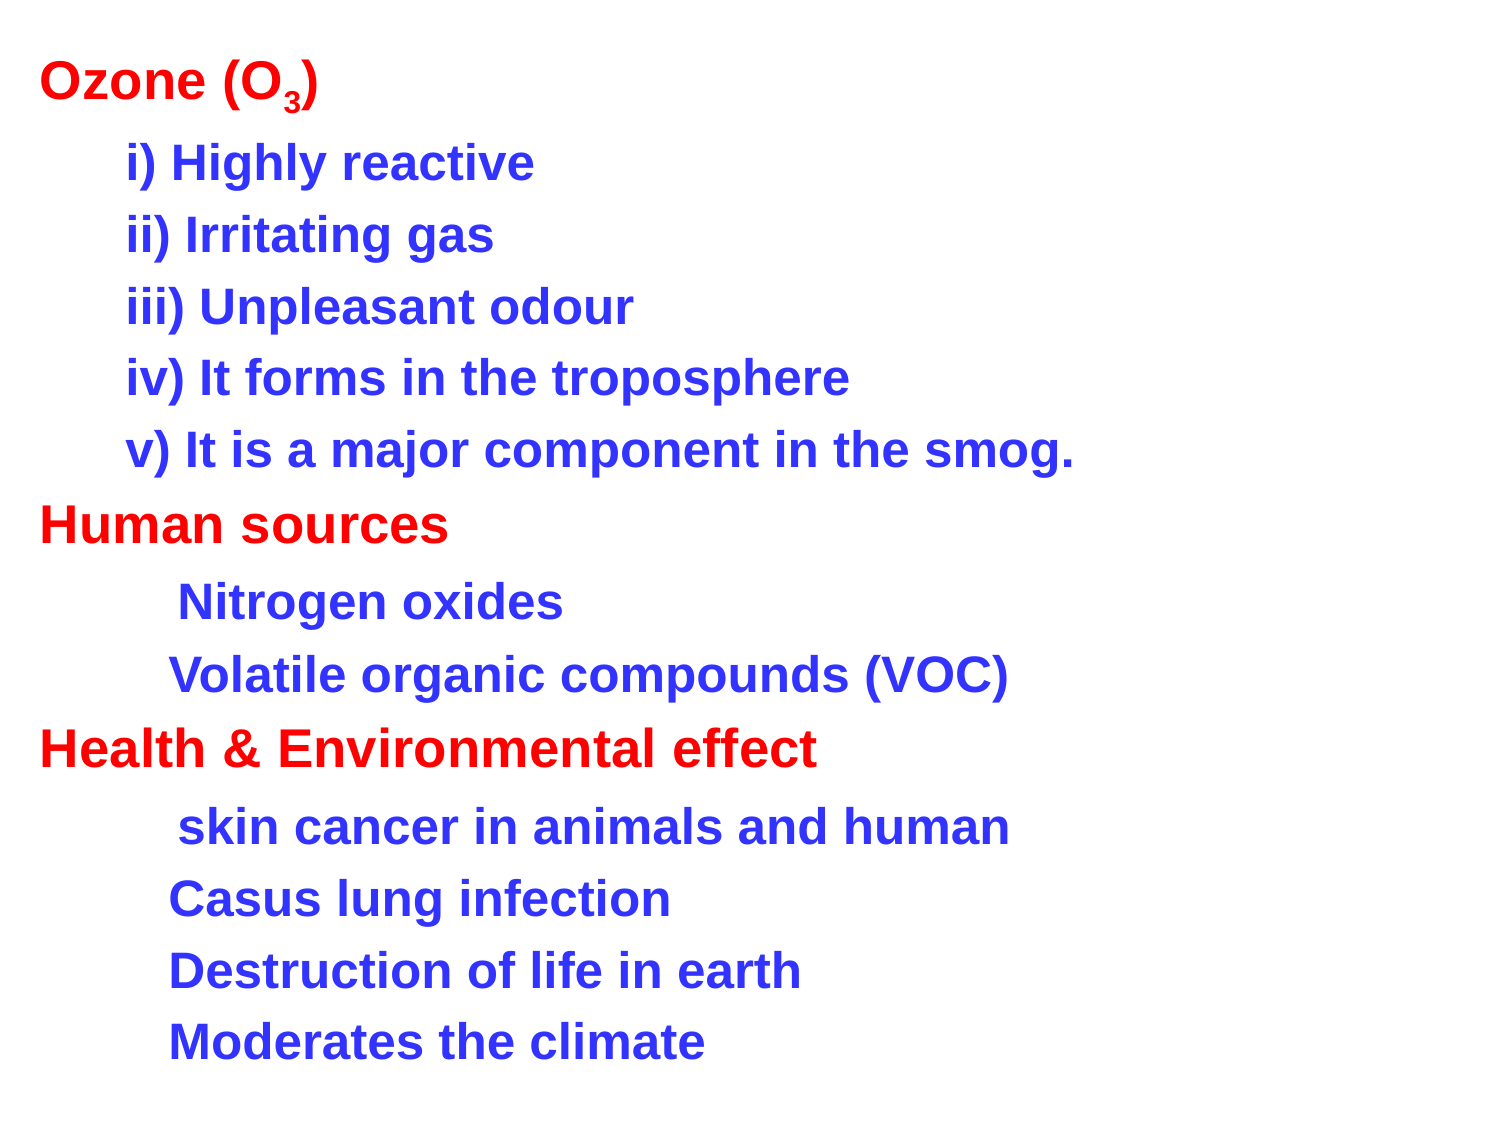

Ozone (O3)
      i) Highly reactive
      ii) Irritating gas
      iii) Unpleasant odour
      iv) It forms in the troposphere
      v) It is a major component in the smog.
Human sources
         Nitrogen oxides
         Volatile organic compounds (VOC)
Health & Environmental effect
         skin cancer in animals and human
         Casus lung infection
         Destruction of life in earth
         Moderates the climate